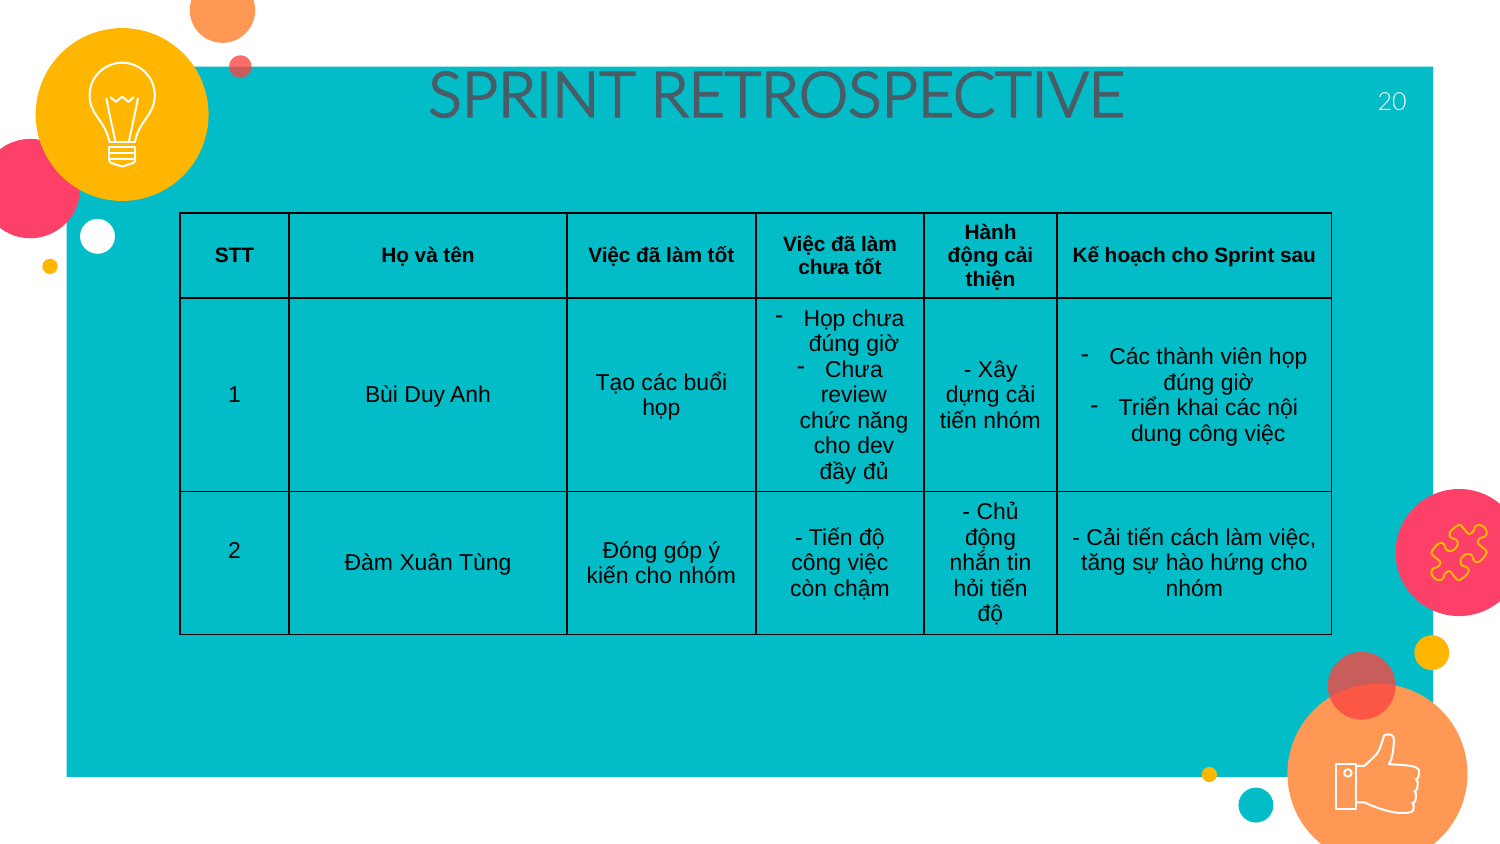

SPRINT RETROSPECTIVE
20
| STT | Họ và tên | Việc đã làm tốt | Việc đã làm chưa tốt | Hành động cải thiện | Kế hoạch cho Sprint sau |
| --- | --- | --- | --- | --- | --- |
| 1 | Bùi Duy Anh | Tạo các buổi họp | Họp chưa đúng giờ Chưa review chức năng cho dev đầy đủ | - Xây dựng cải tiến nhóm | Các thành viên họp đúng giờ Triển khai các nội dung công việc |
| 2 | Đàm Xuân Tùng | Đóng góp ý kiến cho nhóm | - Tiến độ công việc còn chậm | - Chủ động nhắn tin hỏi tiến độ | - Cải tiến cách làm việc, tăng sự hào hứng cho nhóm |